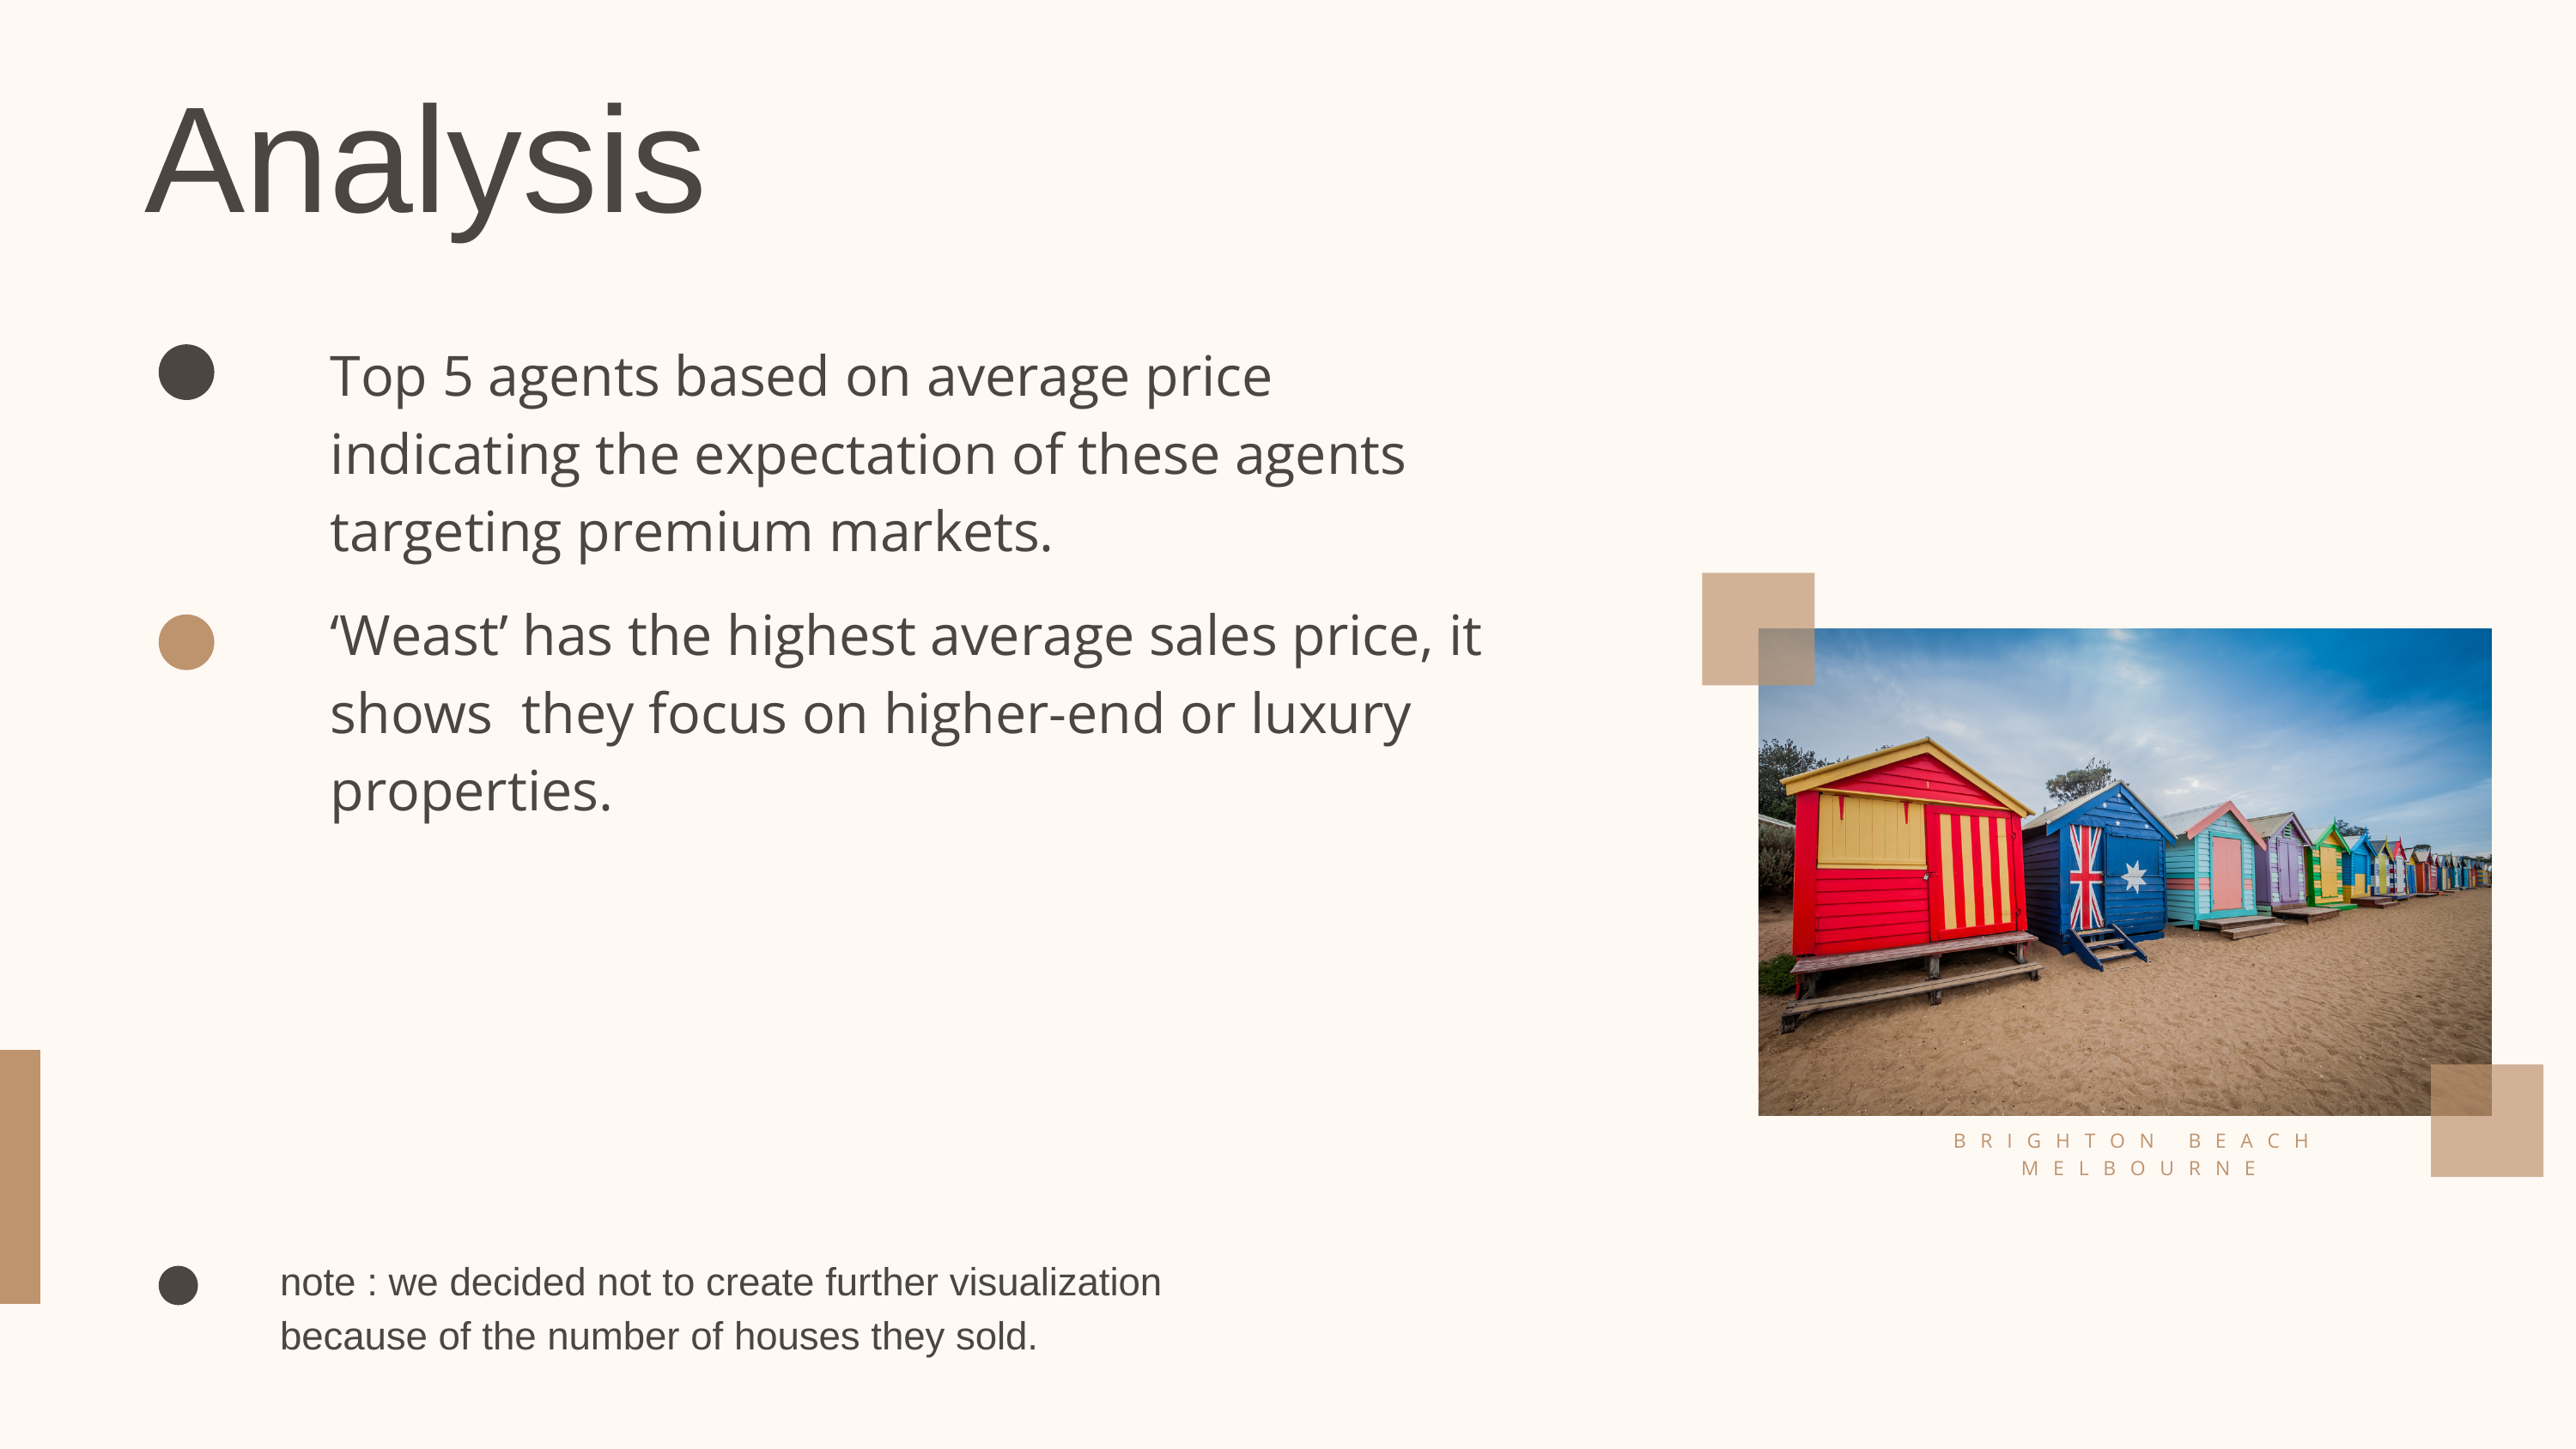

Analysis
Top 5 agents based on average price indicating the expectation of these agents targeting premium markets.

‘Weast’ has the highest average sales price, it shows  they focus on higher-end or luxury properties.

BRIGHTON BEACH MELBOURNE
note : we decided not to create further visualization because of the number of houses they sold.